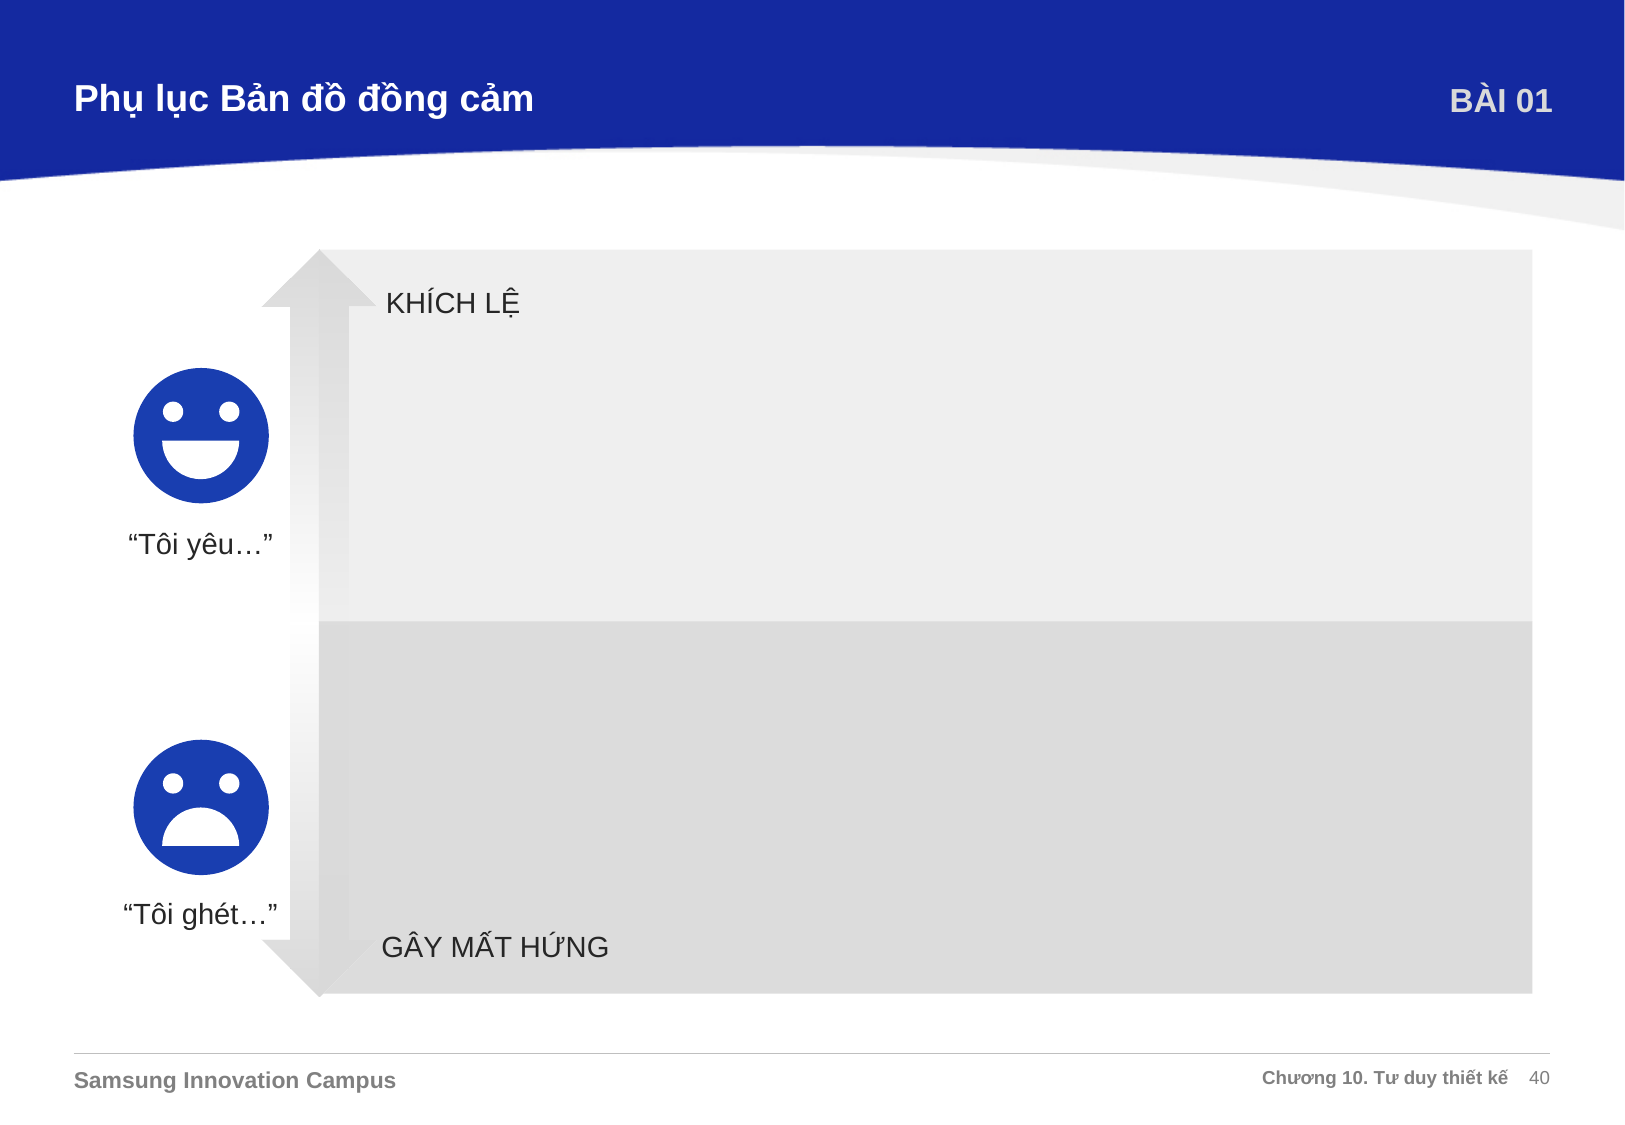

Phụ lục Bản đồ đồng cảm
BÀI 01

KHÍCH LỆ

“Tôi yêu…”

“Tôi ghét…”
GÂY MẤT HỨNG